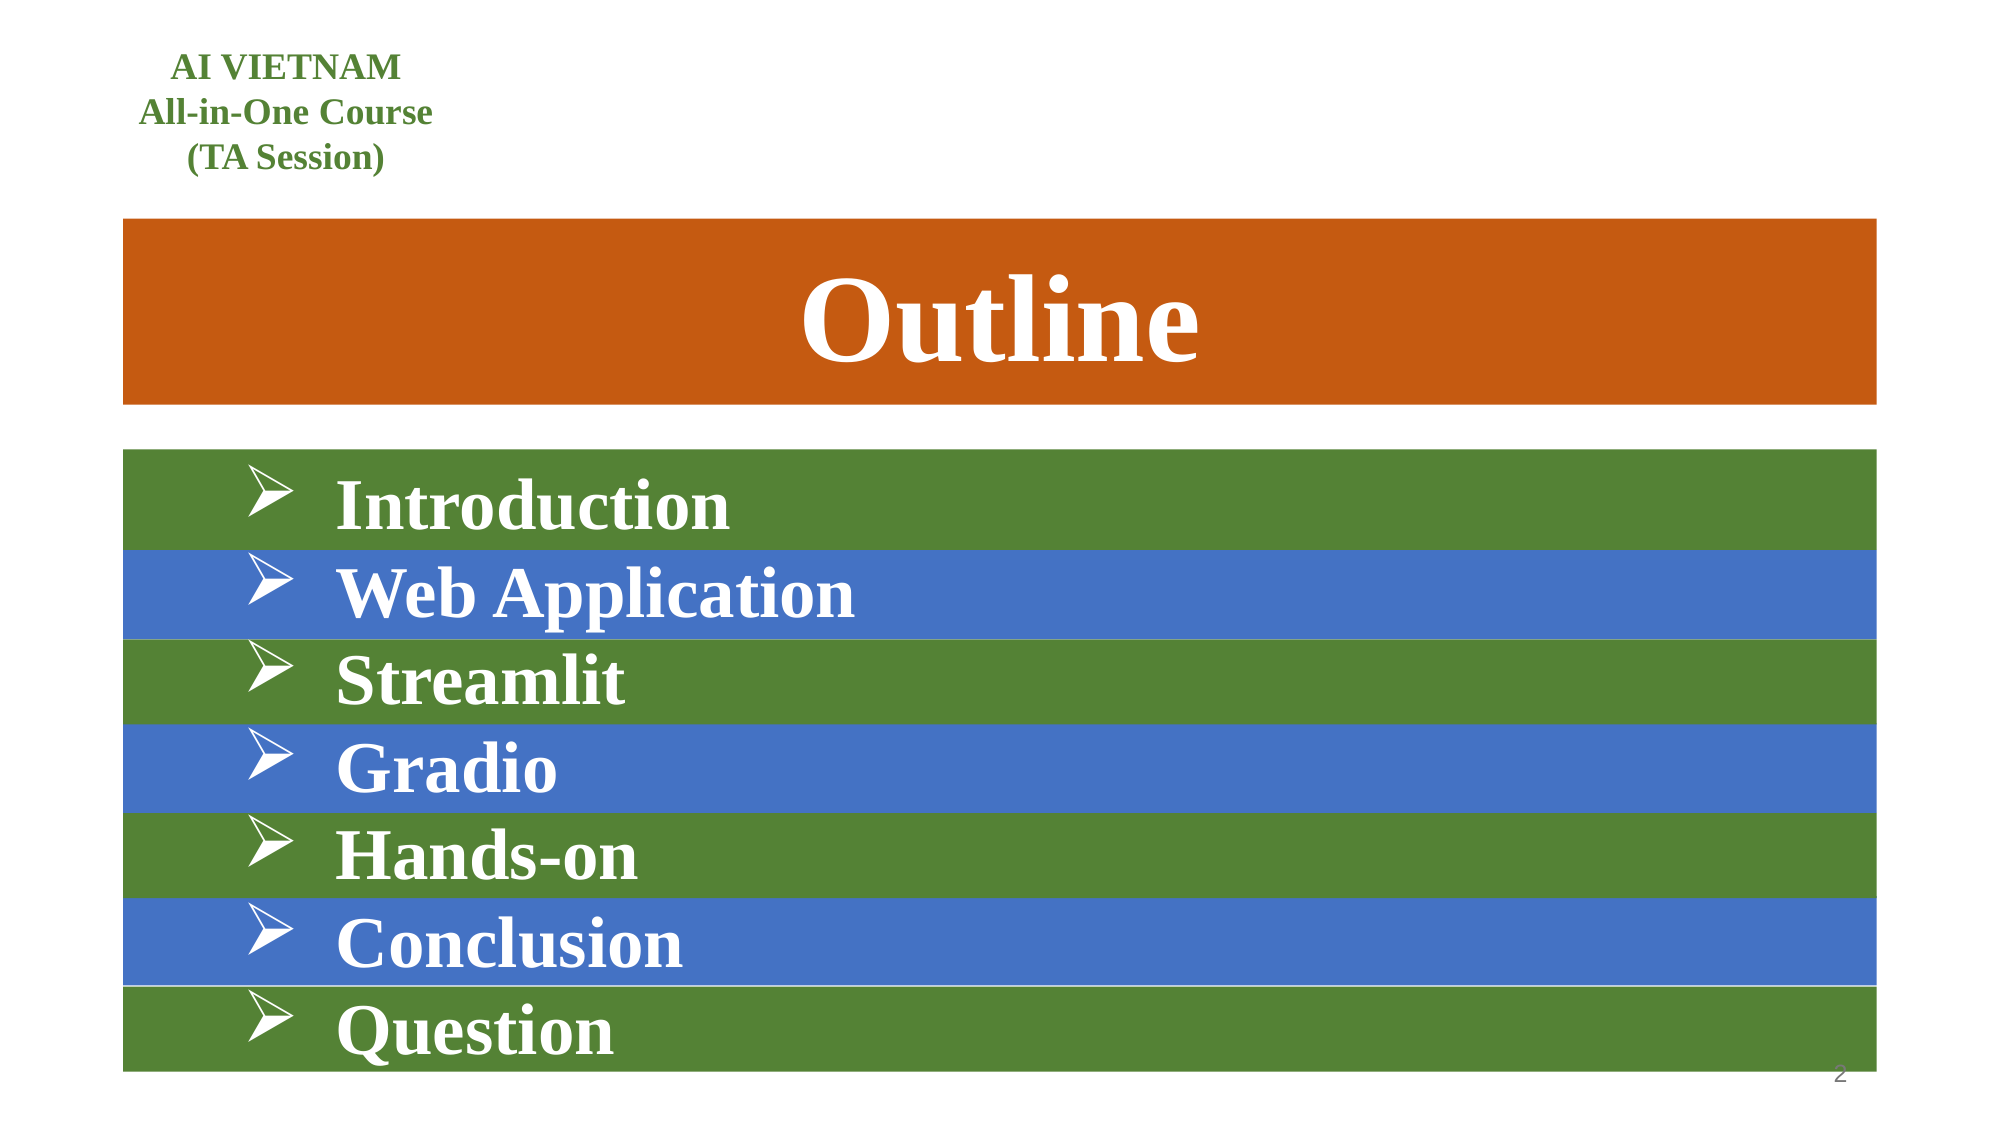

AI VIETNAM
All-in-One Course
(TA Session)
Outline

Introduction
Web Application
Streamlit
Gradio
Hands-on
Conclusion
Question

2